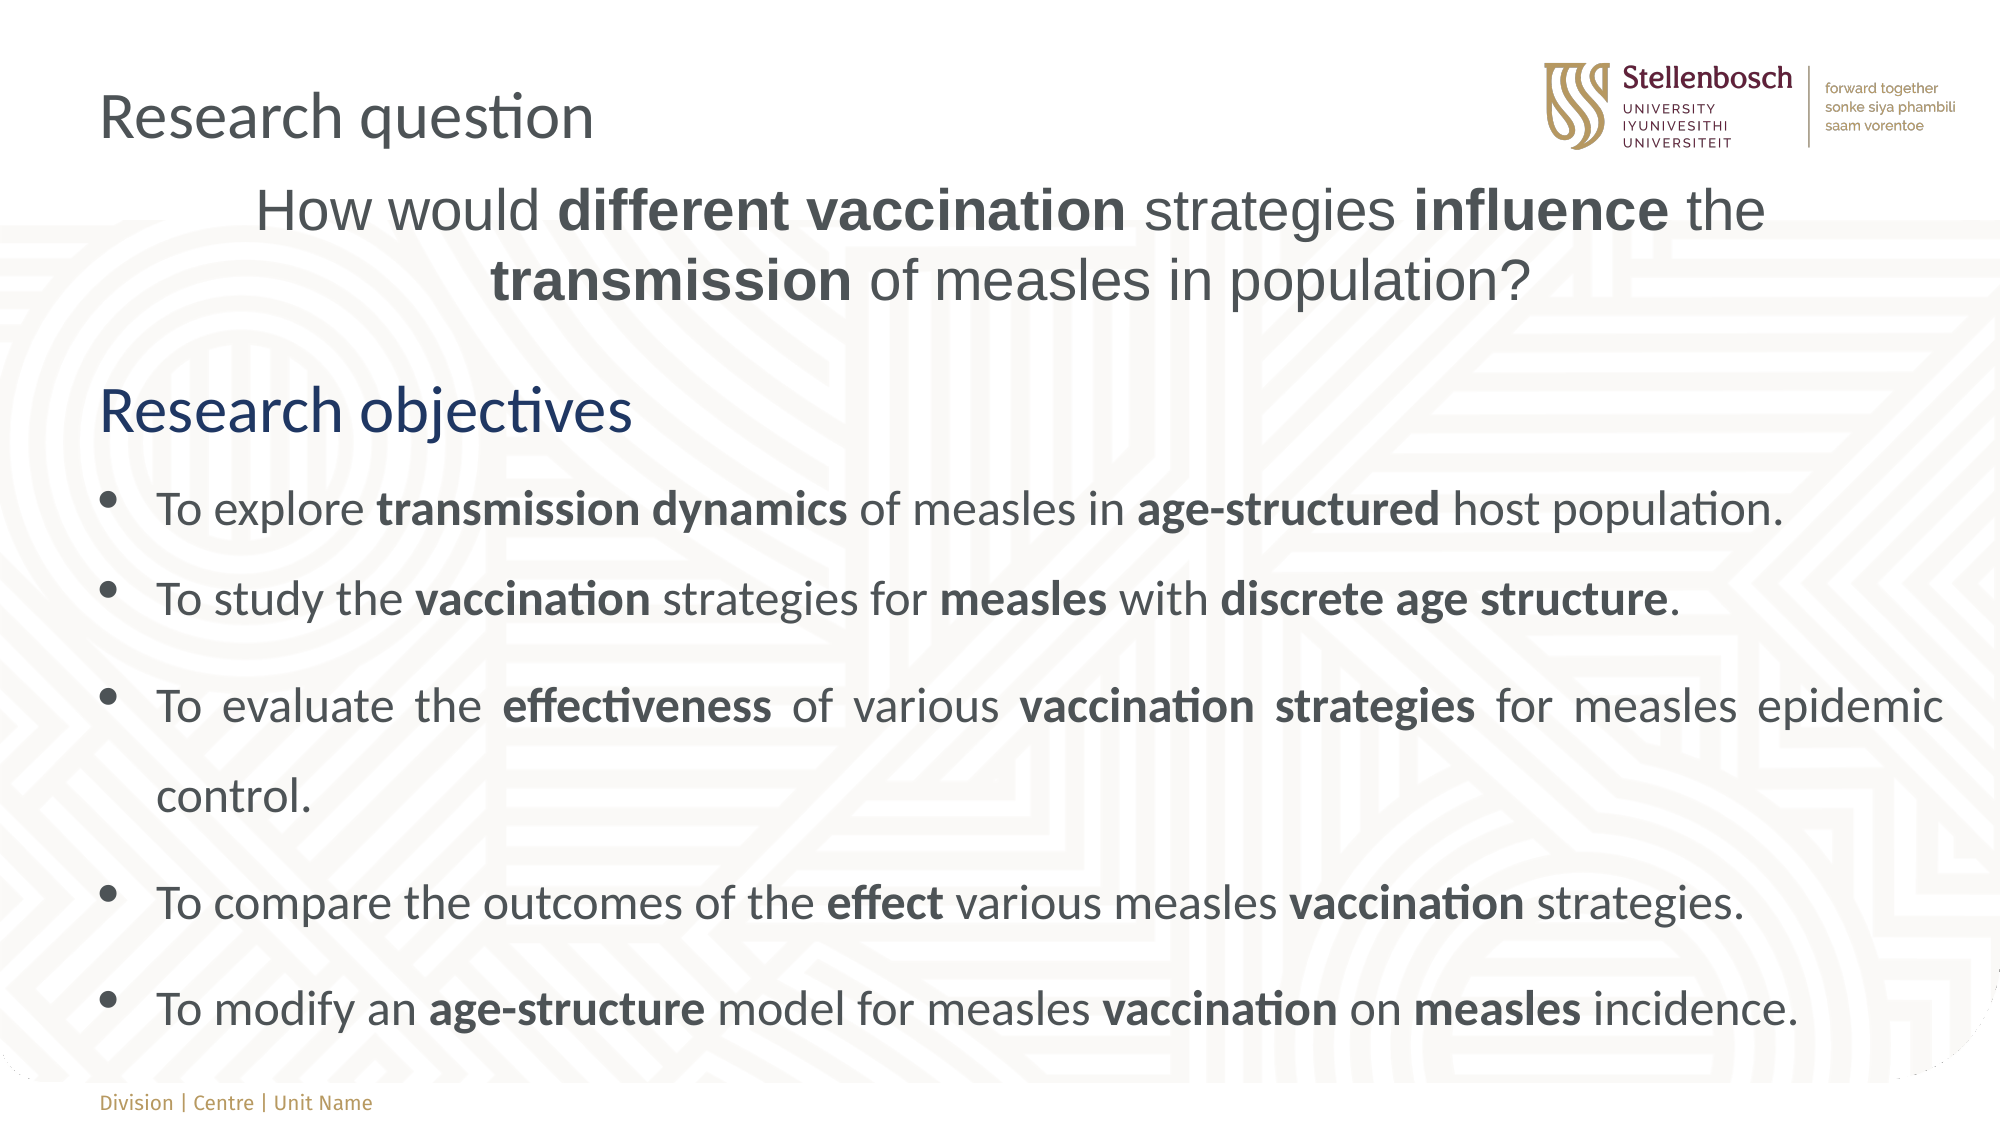

Research question
How would different vaccination strategies influence the transmission of measles in population?
Research objectives
To explore transmission dynamics of measles in age-structured host population.
To study the vaccination strategies for measles with discrete age structure.
To evaluate the effectiveness of various vaccination strategies for measles epidemic control.
To compare the outcomes of the effect various measles vaccination strategies.
To modify an age-structure model for measles vaccination on measles incidence.